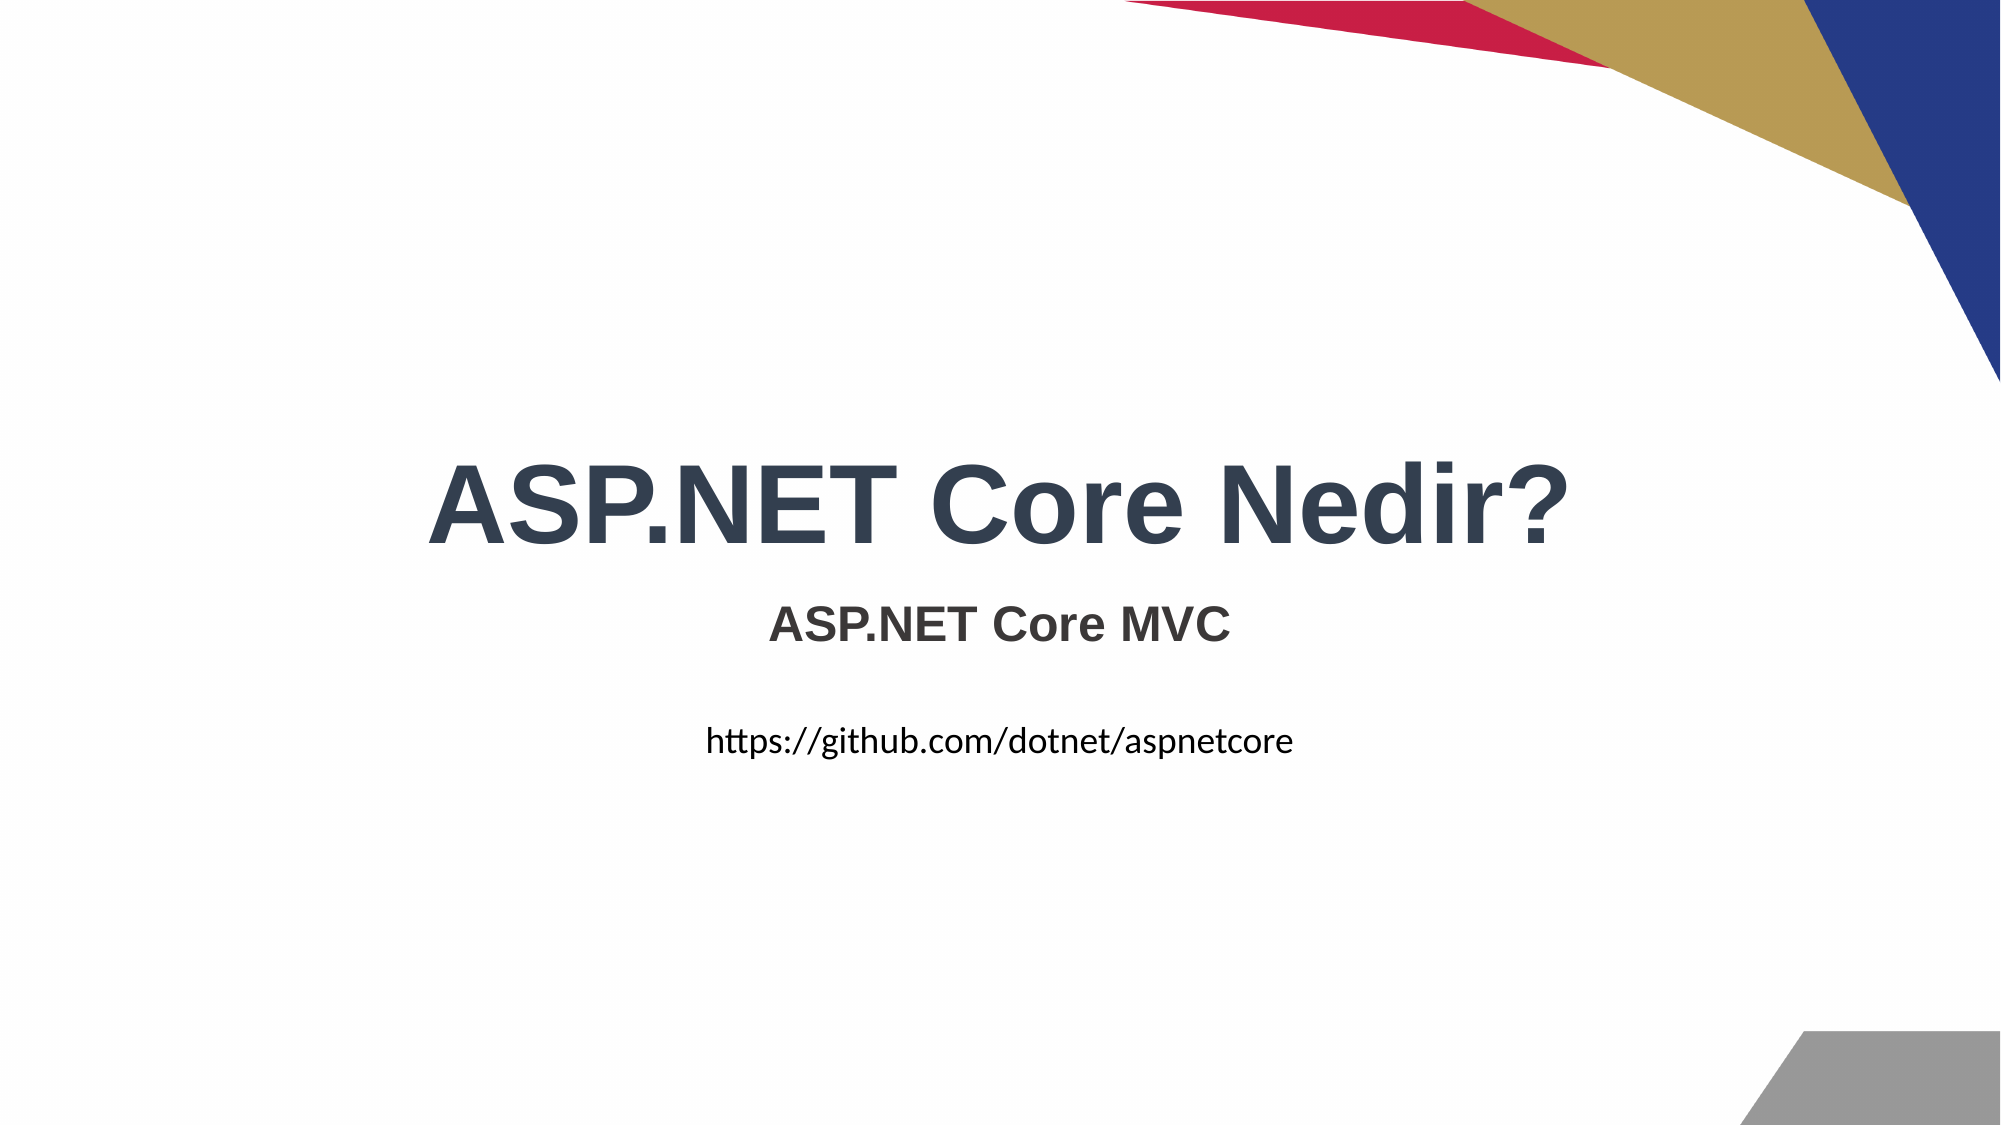

# ASP.NET Core Nedir?
ASP.NET Core MVC
https://github.com/dotnet/aspnetcore